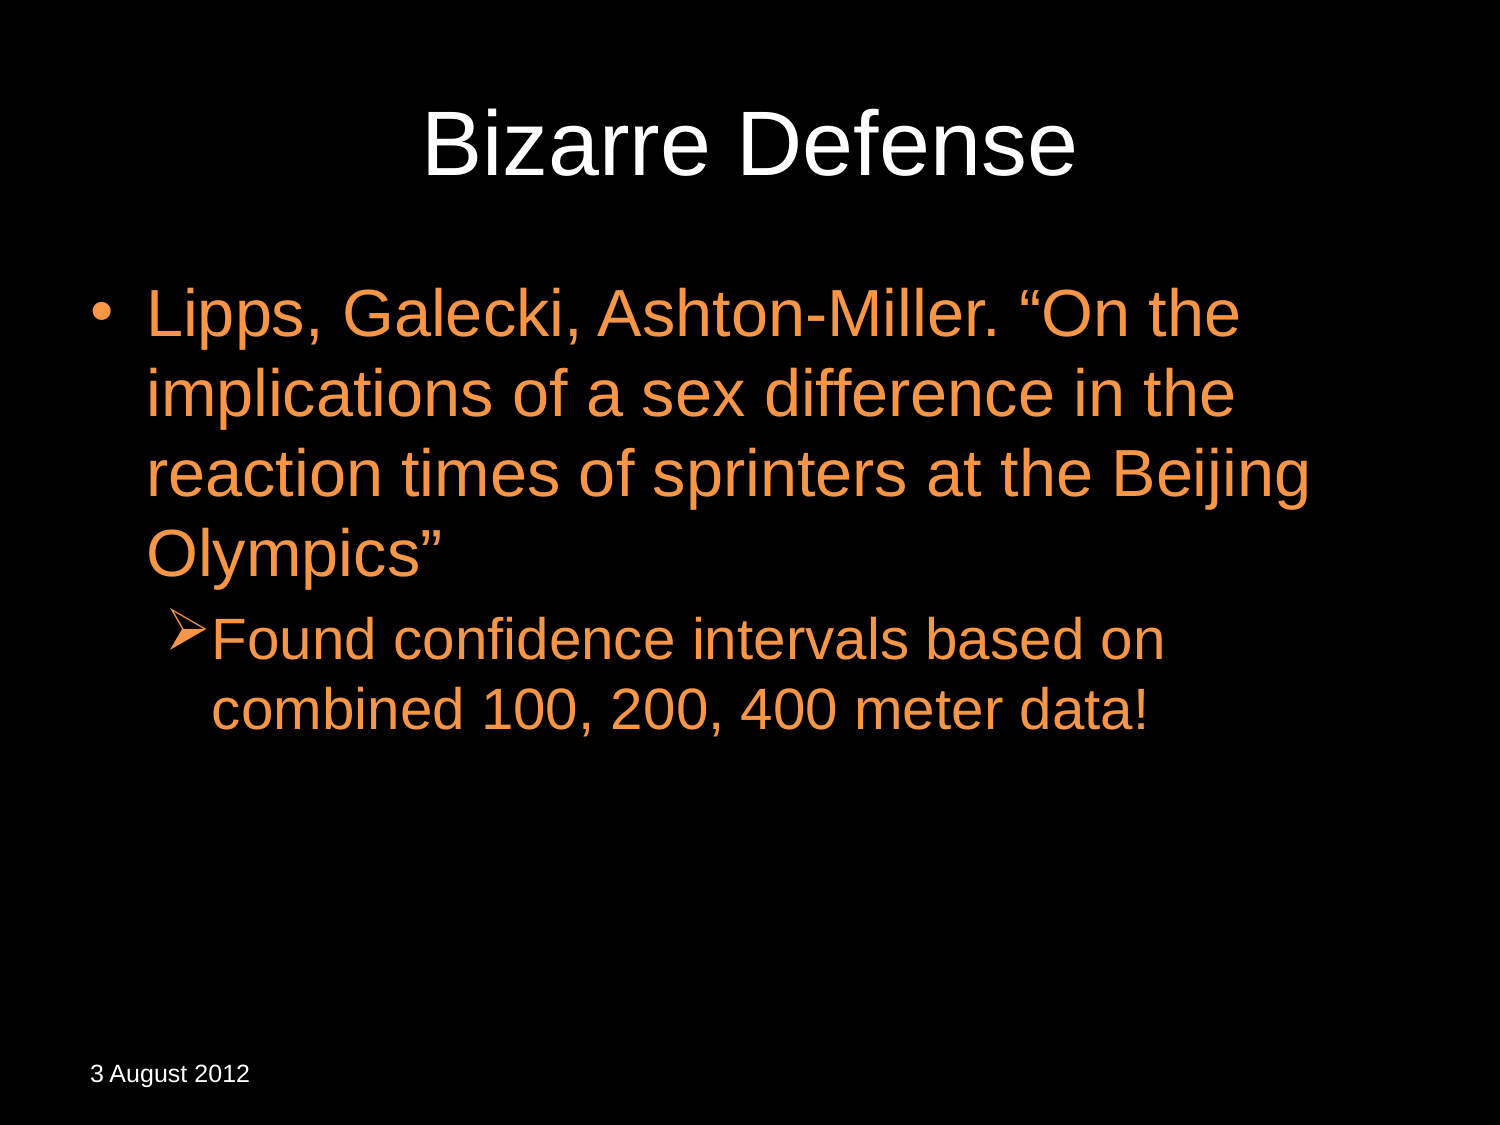

# Bizarre Defense
Lipps, Galecki, Ashton-Miller. “On the implications of a sex difference in the reaction times of sprinters at the Beijing Olympics”
Found confidence intervals based on combined 100, 200, 400 meter data!

3 August 2012